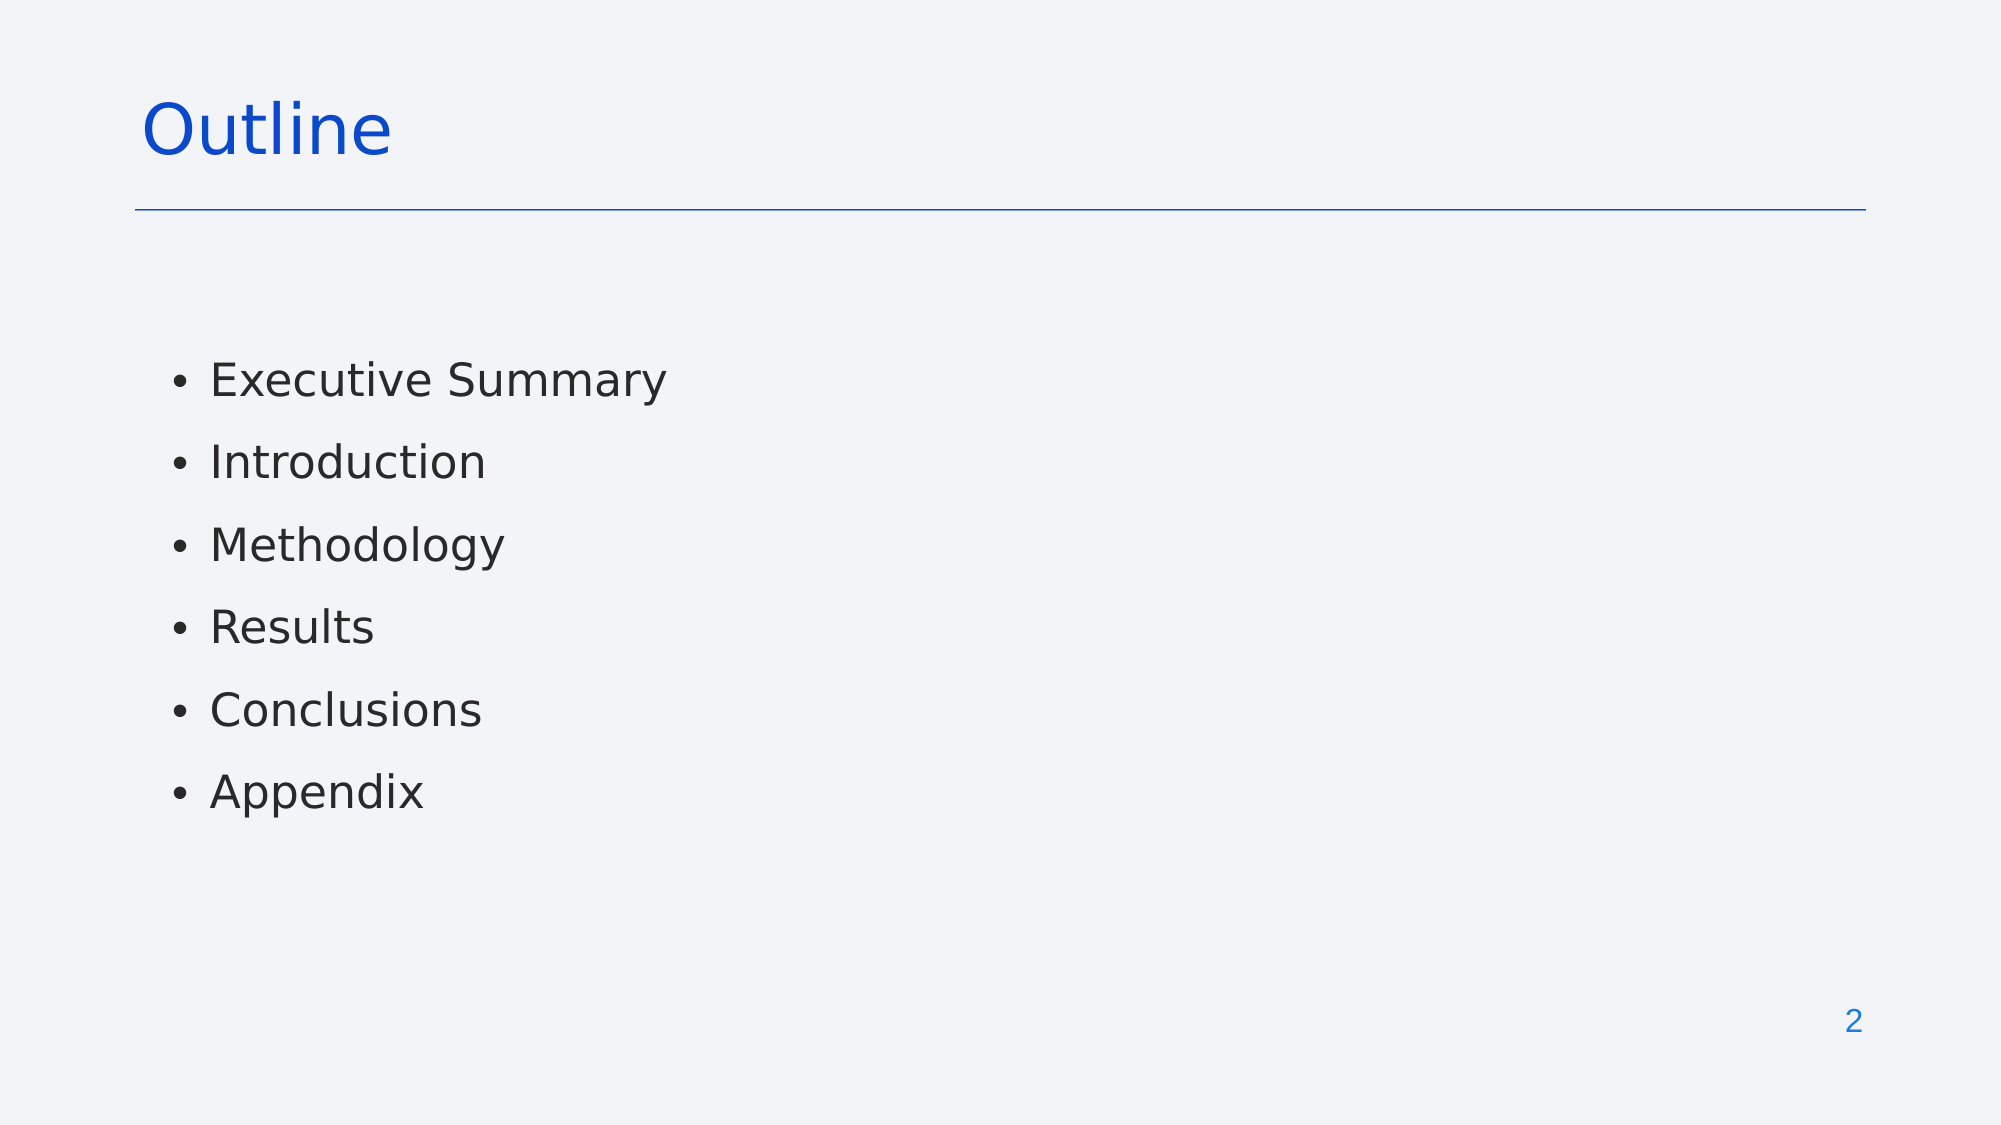

Outline
Executive Summary
Introduction
Methodology
Results
Conclusions
Appendix
# 2